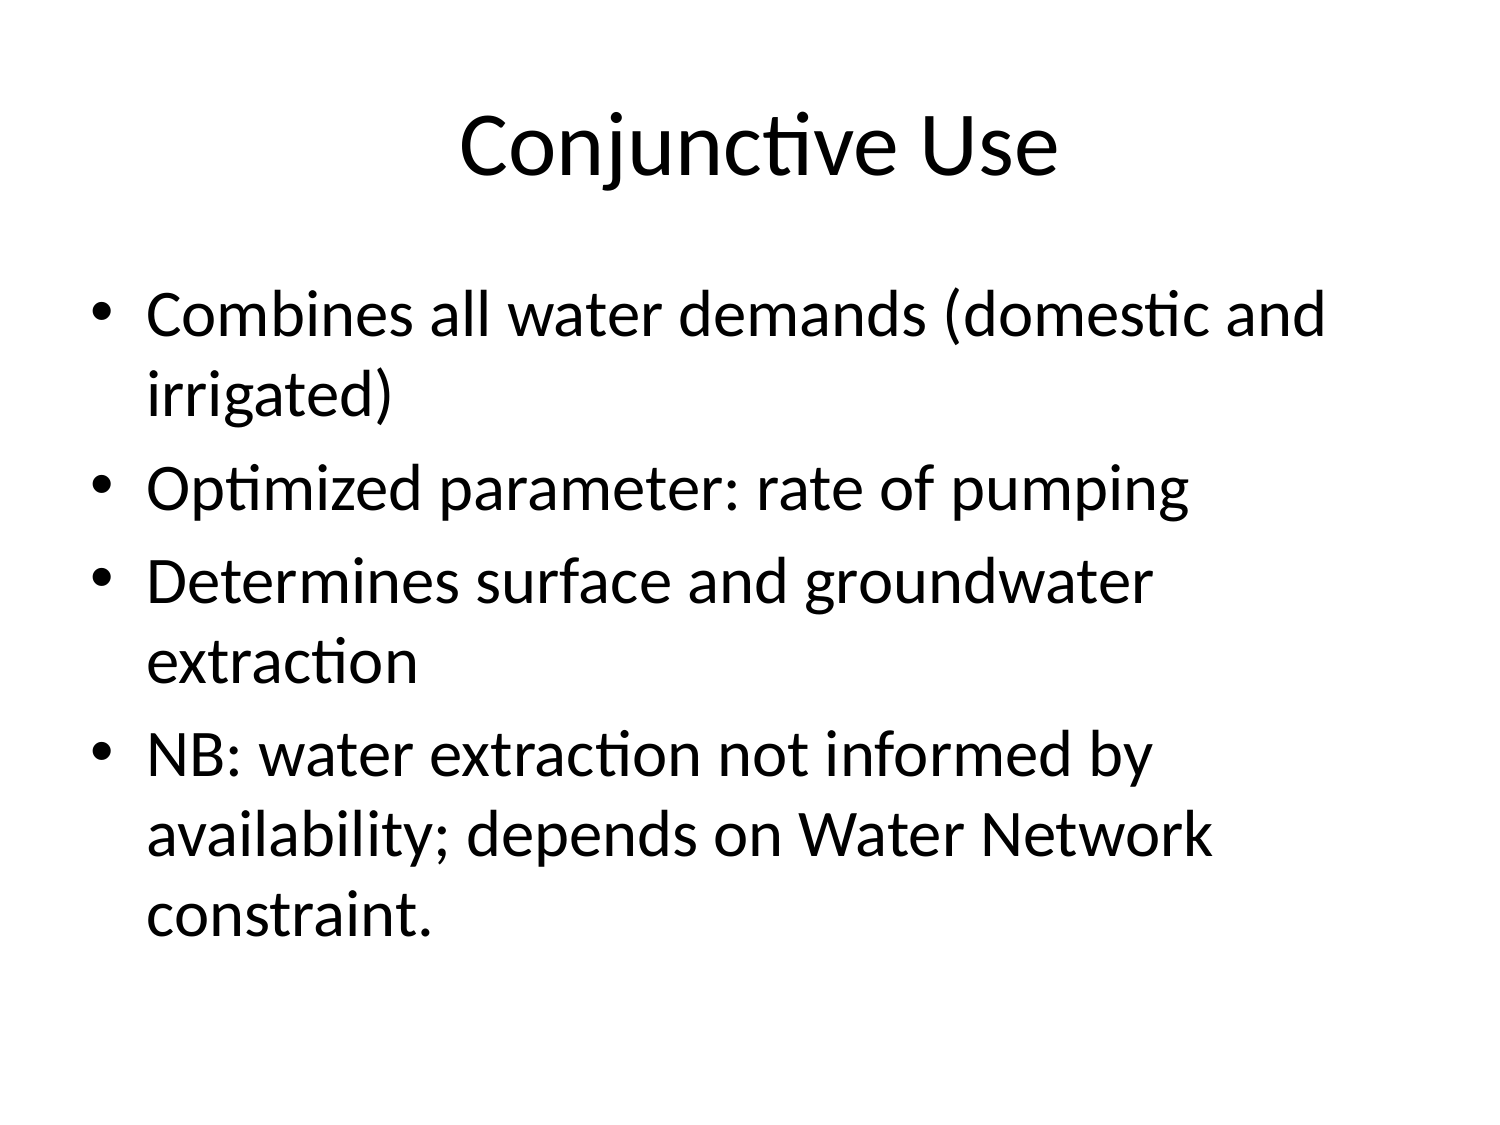

# Conjunctive Use
Combines all water demands (domestic and irrigated)
Optimized parameter: rate of pumping
Determines surface and groundwater extraction
NB: water extraction not informed by availability; depends on Water Network constraint.